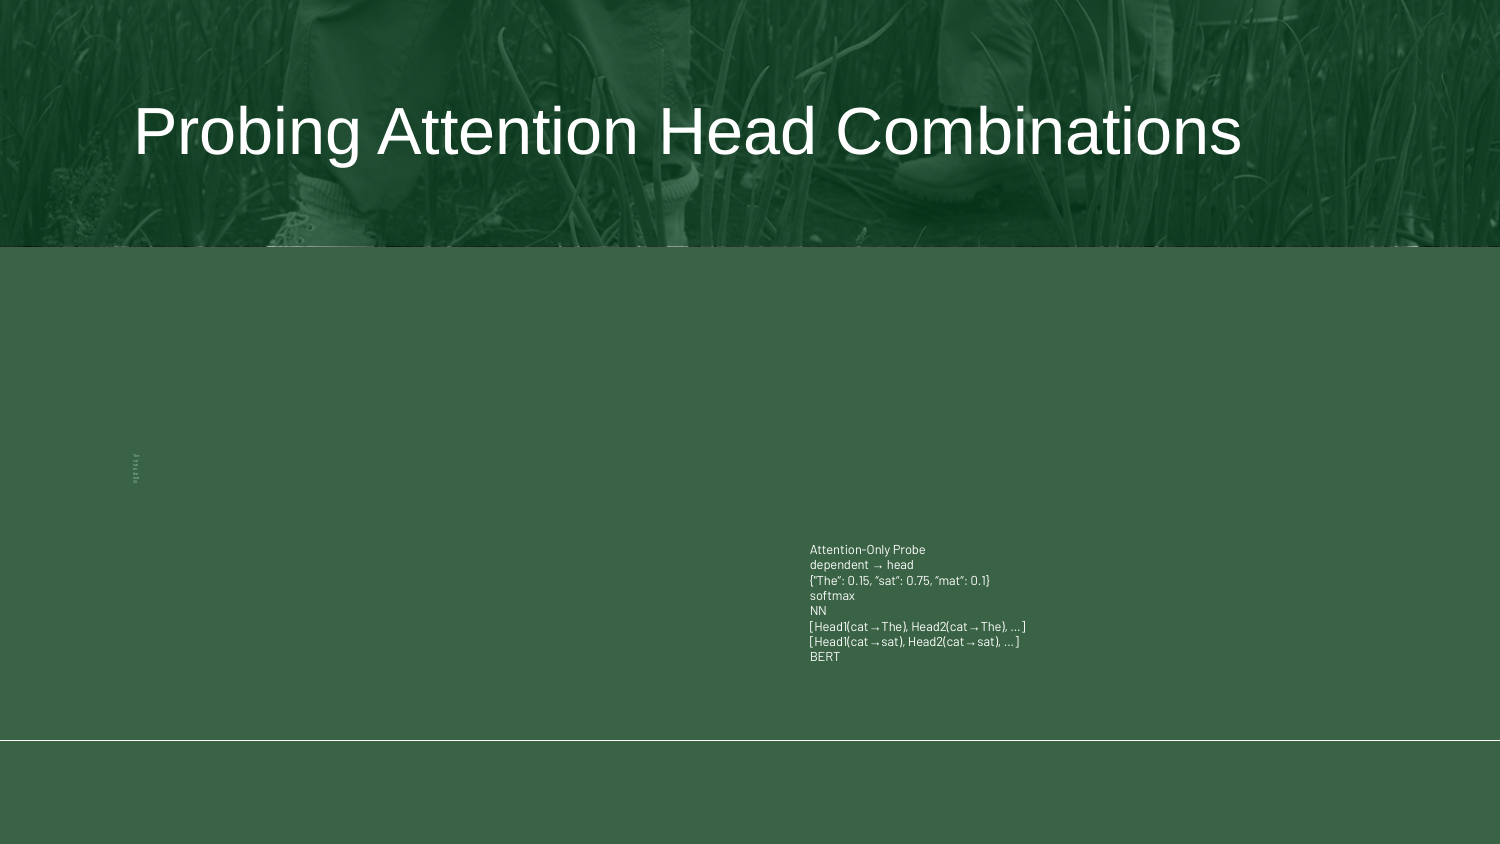

# Probing Attention Head Combinations

The
cat
sat
on
the
mat
30

Attention-Only Probe
dependent → head
{"The“: 0.15, “sat“: 0.75, “mat“: 0.1}
softmax
NN
[Head1(cat→The), Head2(cat→The), …]
[Head1(cat→sat), Head2(cat→sat), …]
BERT